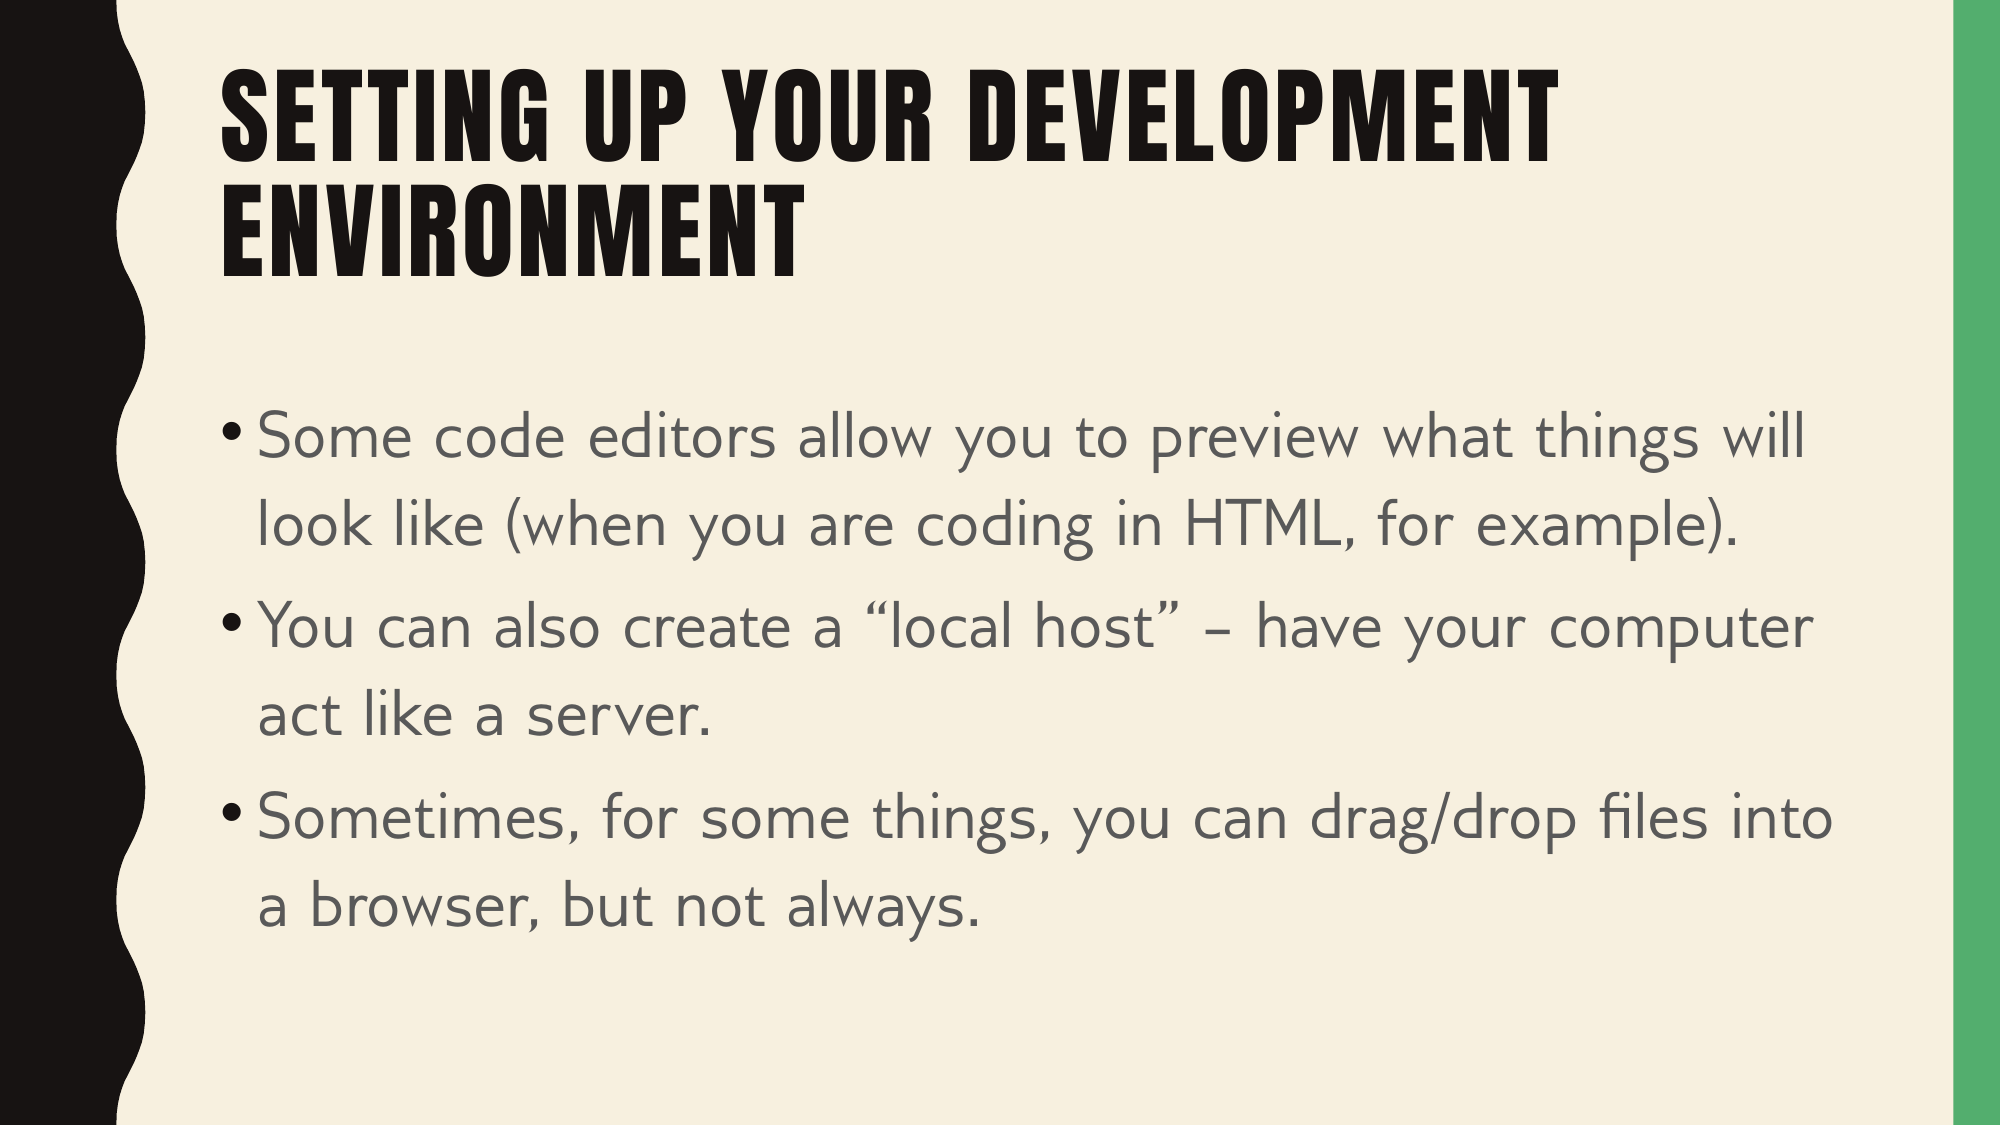

# Setting up your Development Environment
Some code editors allow you to preview what things will look like (when you are coding in HTML, for example).
You can also create a “local host” – have your computer act like a server.
Sometimes, for some things, you can drag/drop files into a browser, but not always.